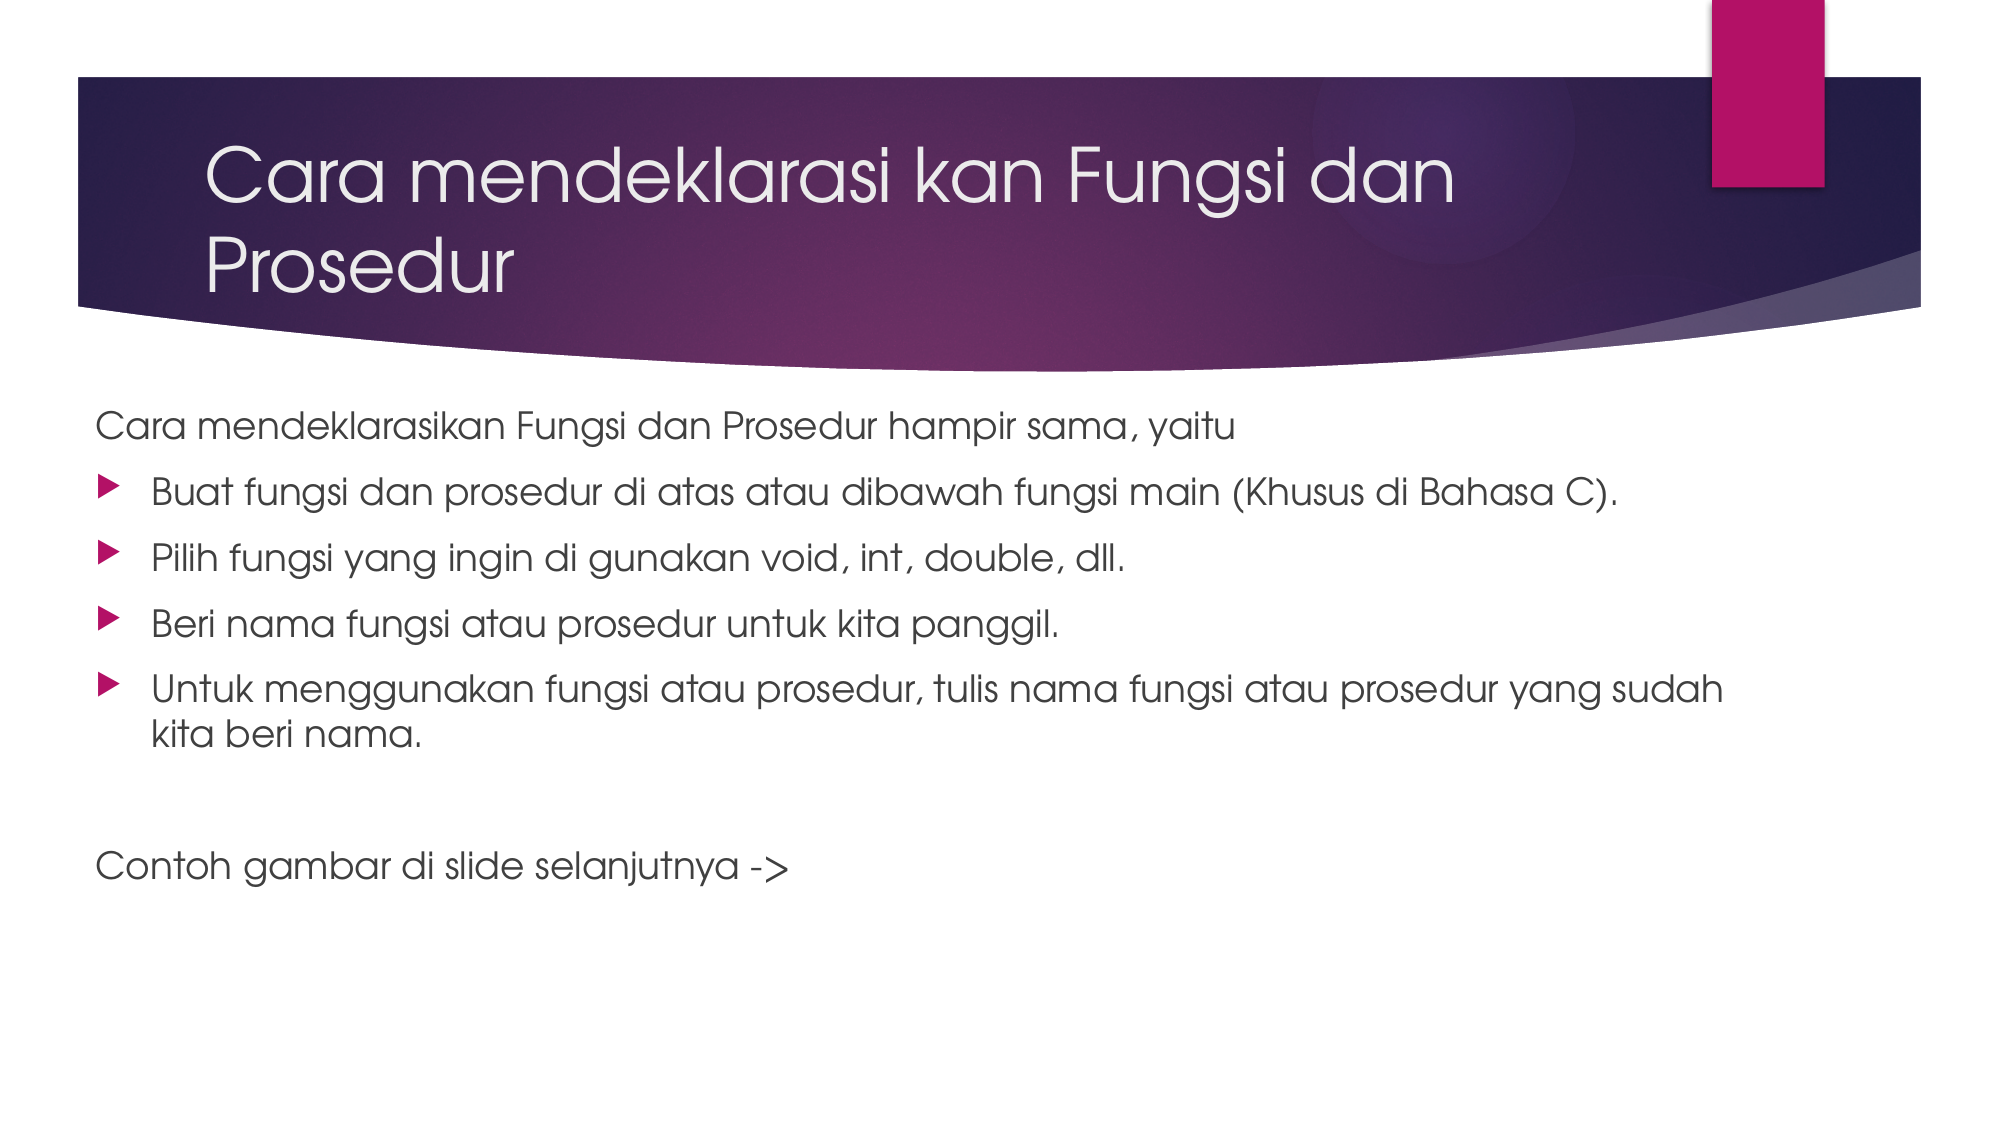

# Cara mendeklarasi kan Fungsi dan Prosedur
Cara mendeklarasikan Fungsi dan Prosedur hampir sama, yaitu
Buat fungsi dan prosedur di atas atau dibawah fungsi main (Khusus di Bahasa C).
Pilih fungsi yang ingin di gunakan void, int, double, dll.
Beri nama fungsi atau prosedur untuk kita panggil.
Untuk menggunakan fungsi atau prosedur, tulis nama fungsi atau prosedur yang sudah kita beri nama.

Contoh gambar di slide selanjutnya ->